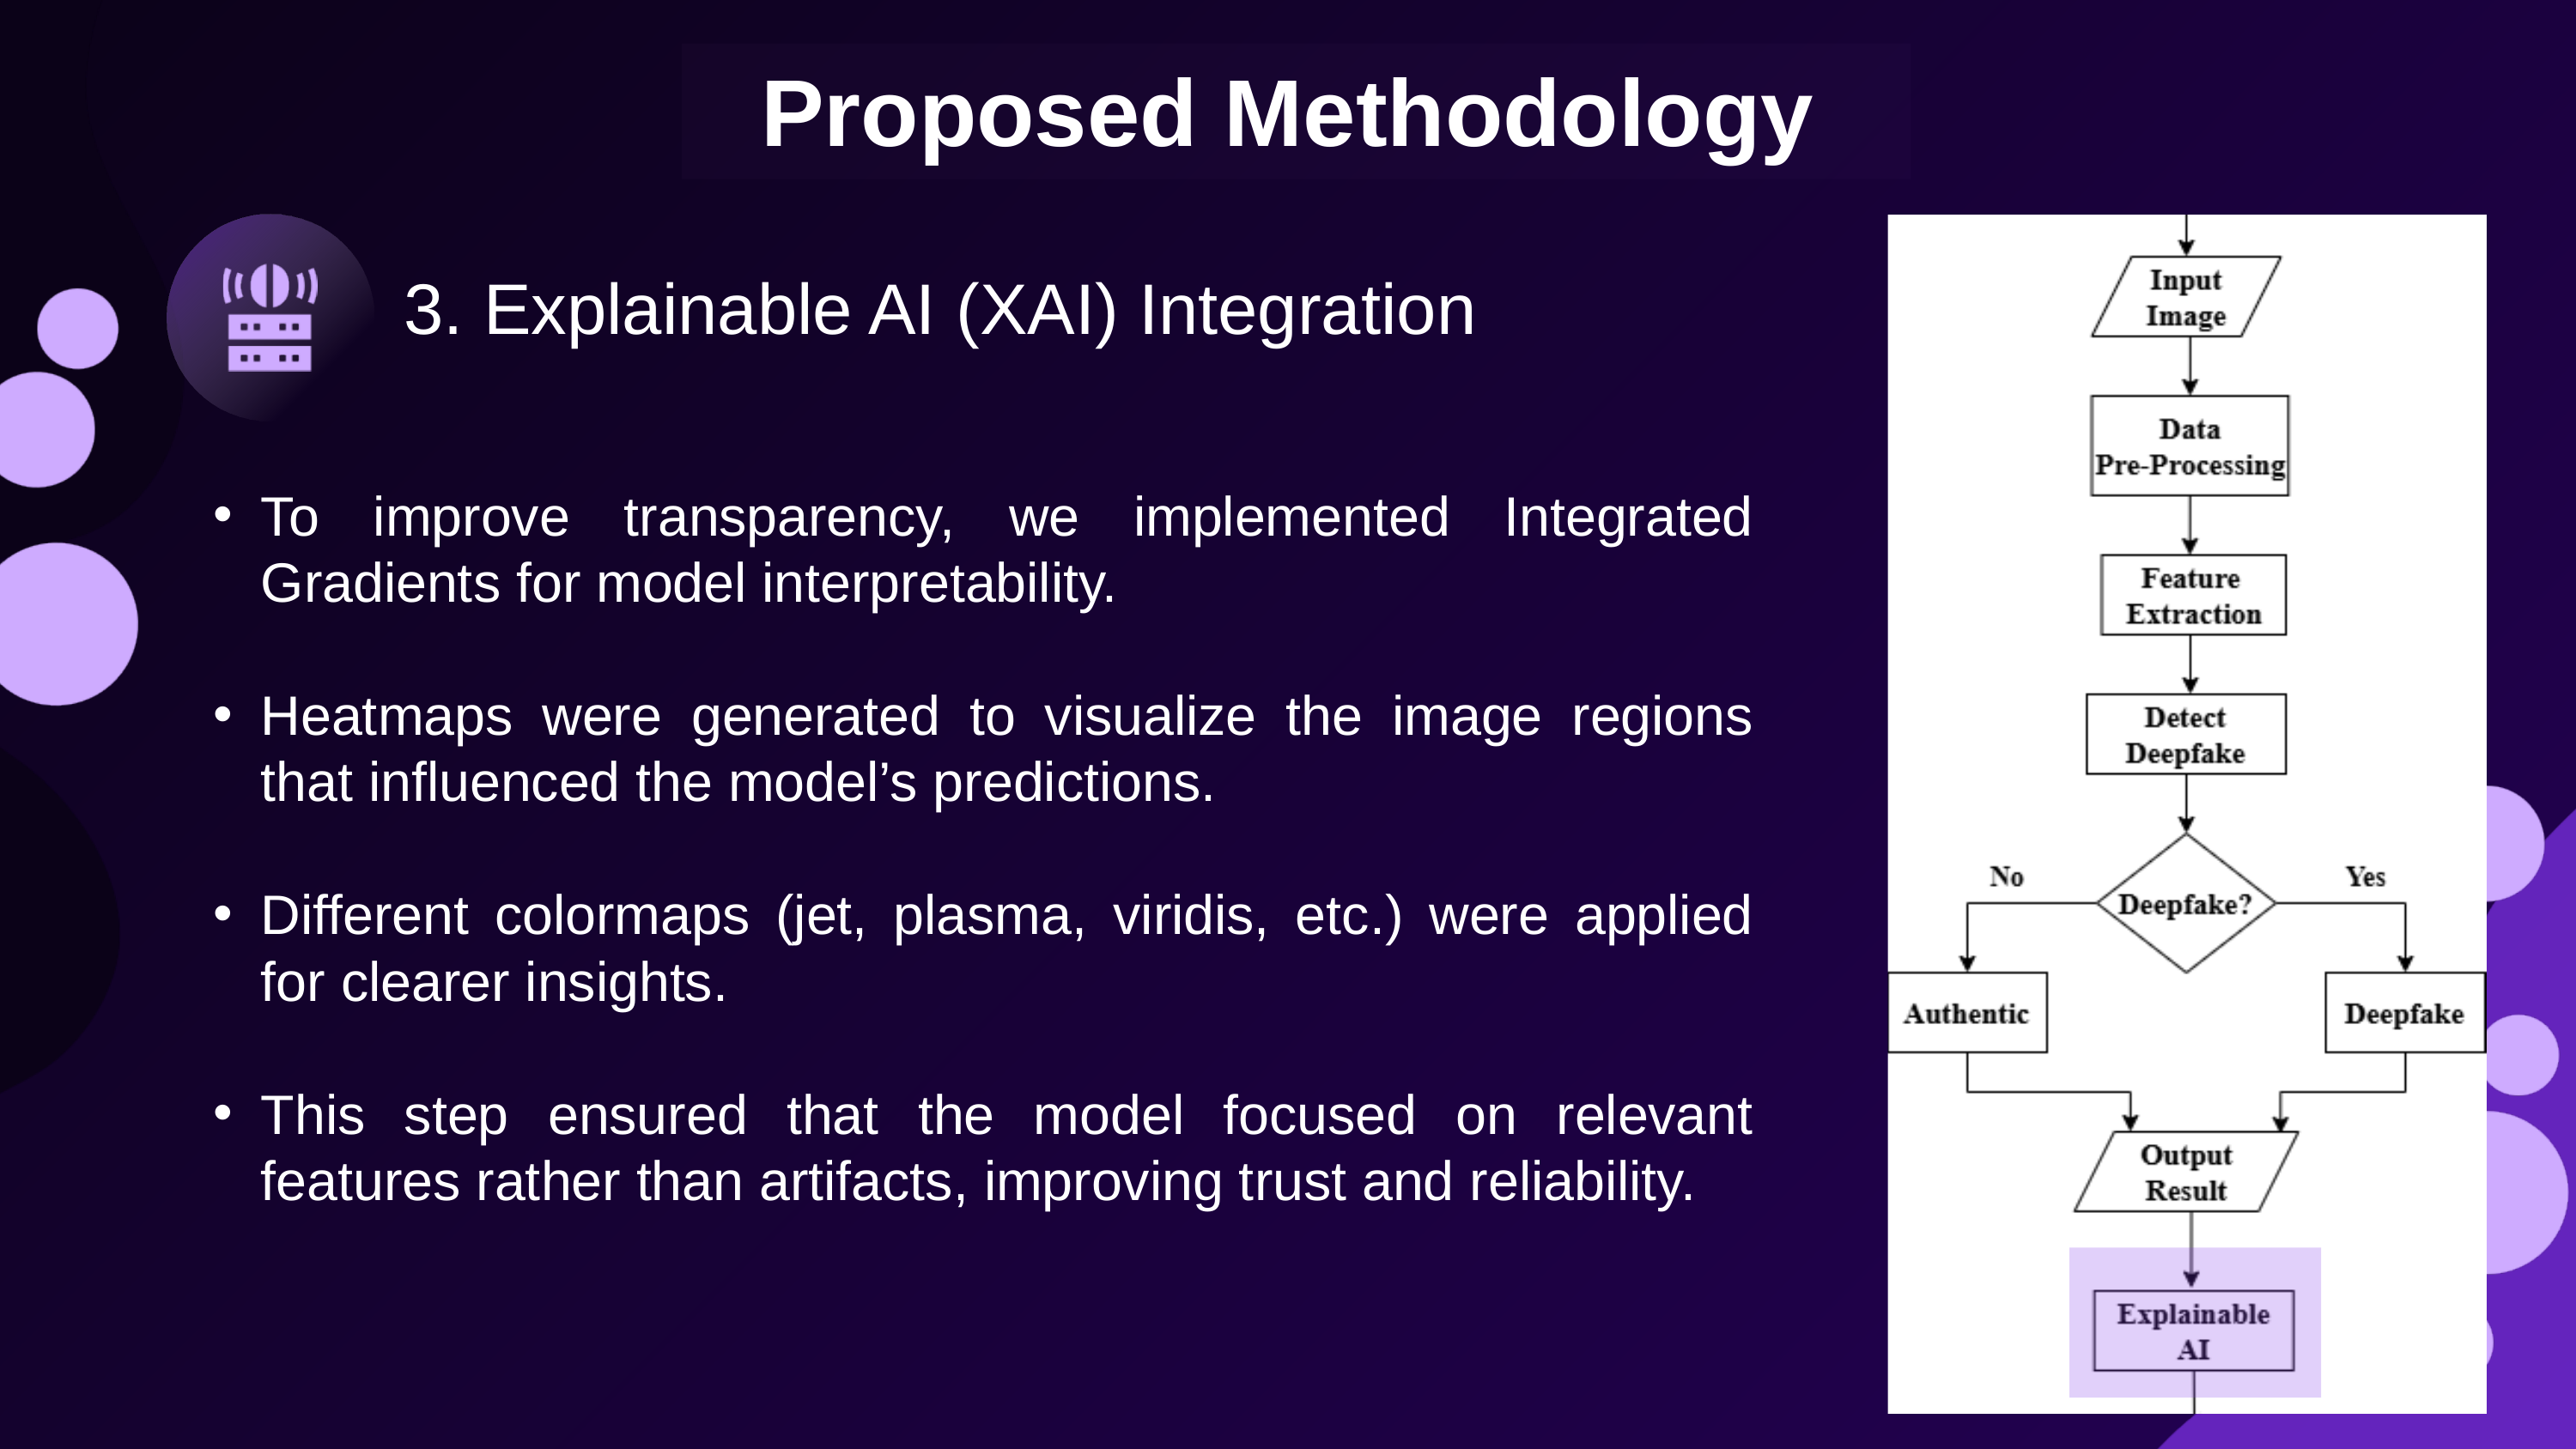

Proposed Methodology

3. Explainable AI (XAI) Integration

To improve transparency, we implemented Integrated Gradients for model interpretability.

Heatmaps were generated to visualize the image regions that influenced the model’s predictions.

Different colormaps (jet, plasma, viridis, etc.) were applied for clearer insights.

This step ensured that the model focused on relevant features rather than artifacts, improving trust and reliability.